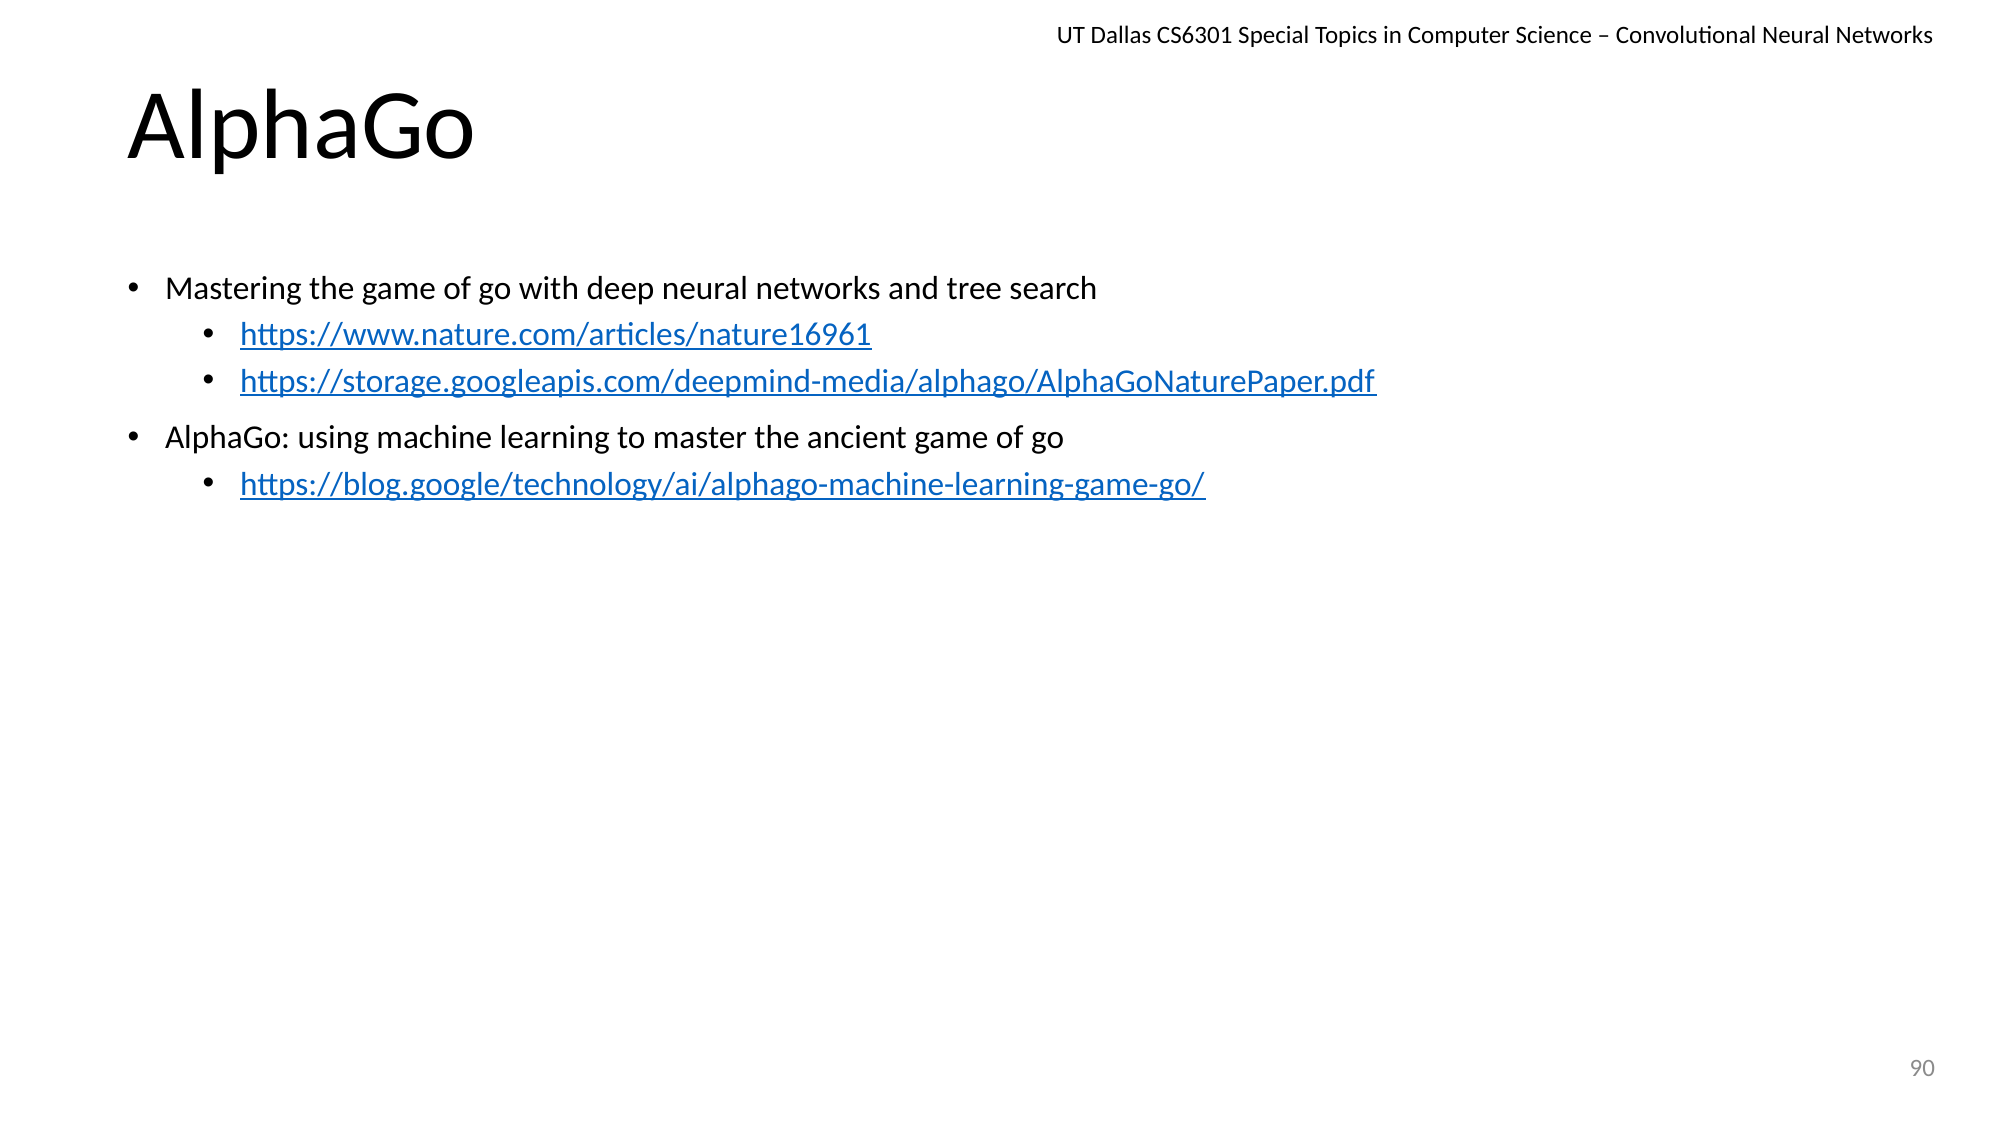

UT Dallas CS6301 Special Topics in Computer Science – Convolutional Neural Networks
# AlphaGo
Mastering the game of go with deep neural networks and tree search
https://www.nature.com/articles/nature16961
https://storage.googleapis.com/deepmind-media/alphago/AlphaGoNaturePaper.pdf
AlphaGo: using machine learning to master the ancient game of go
https://blog.google/technology/ai/alphago-machine-learning-game-go/

90